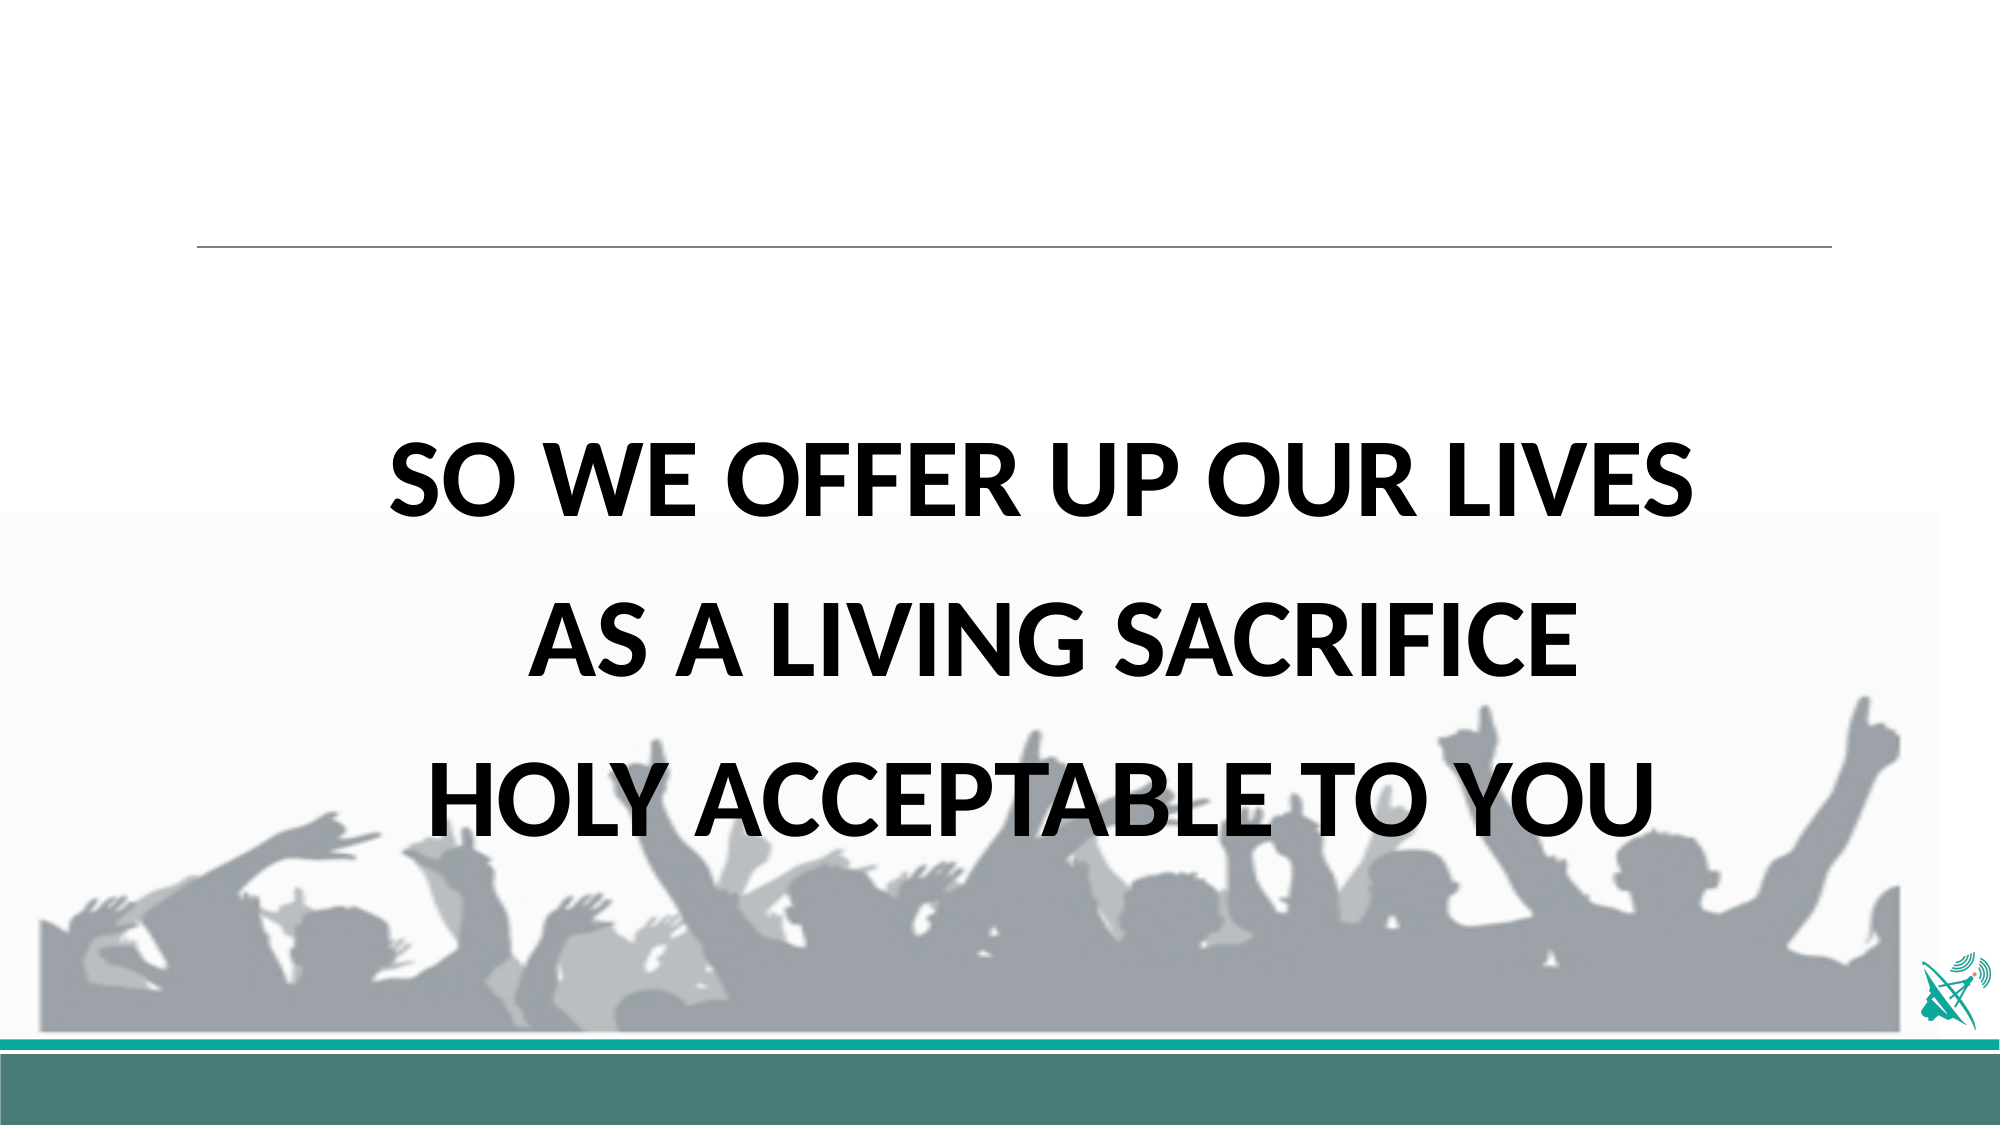

#

SO WE OFFER UP OUR LIVES
 AS A LIVING SACRIFICE
 HOLY ACCEPTABLE TO YOU